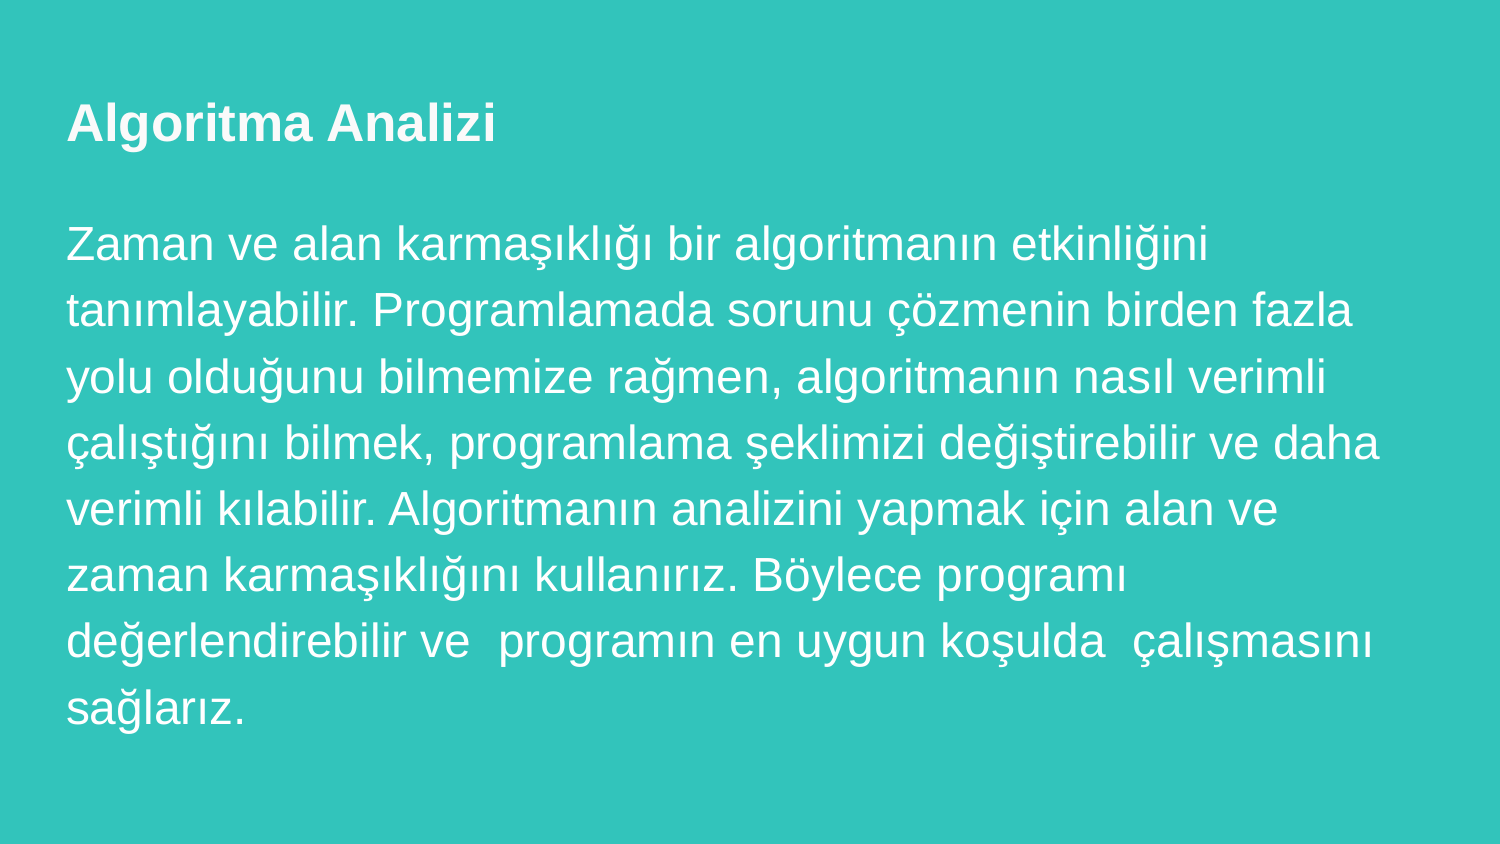

# Algoritma Analizi
Zaman ve alan karmaşıklığı bir algoritmanın etkinliğini tanımlayabilir. Programlamada sorunu çözmenin birden fazla yolu olduğunu bilmemize rağmen, algoritmanın nasıl verimli çalıştığını bilmek, programlama şeklimizi değiştirebilir ve daha verimli kılabilir. Algoritmanın analizini yapmak için alan ve zaman karmaşıklığını kullanırız. Böylece programı değerlendirebilir ve  programın en uygun koşulda  çalışmasını sağlarız.